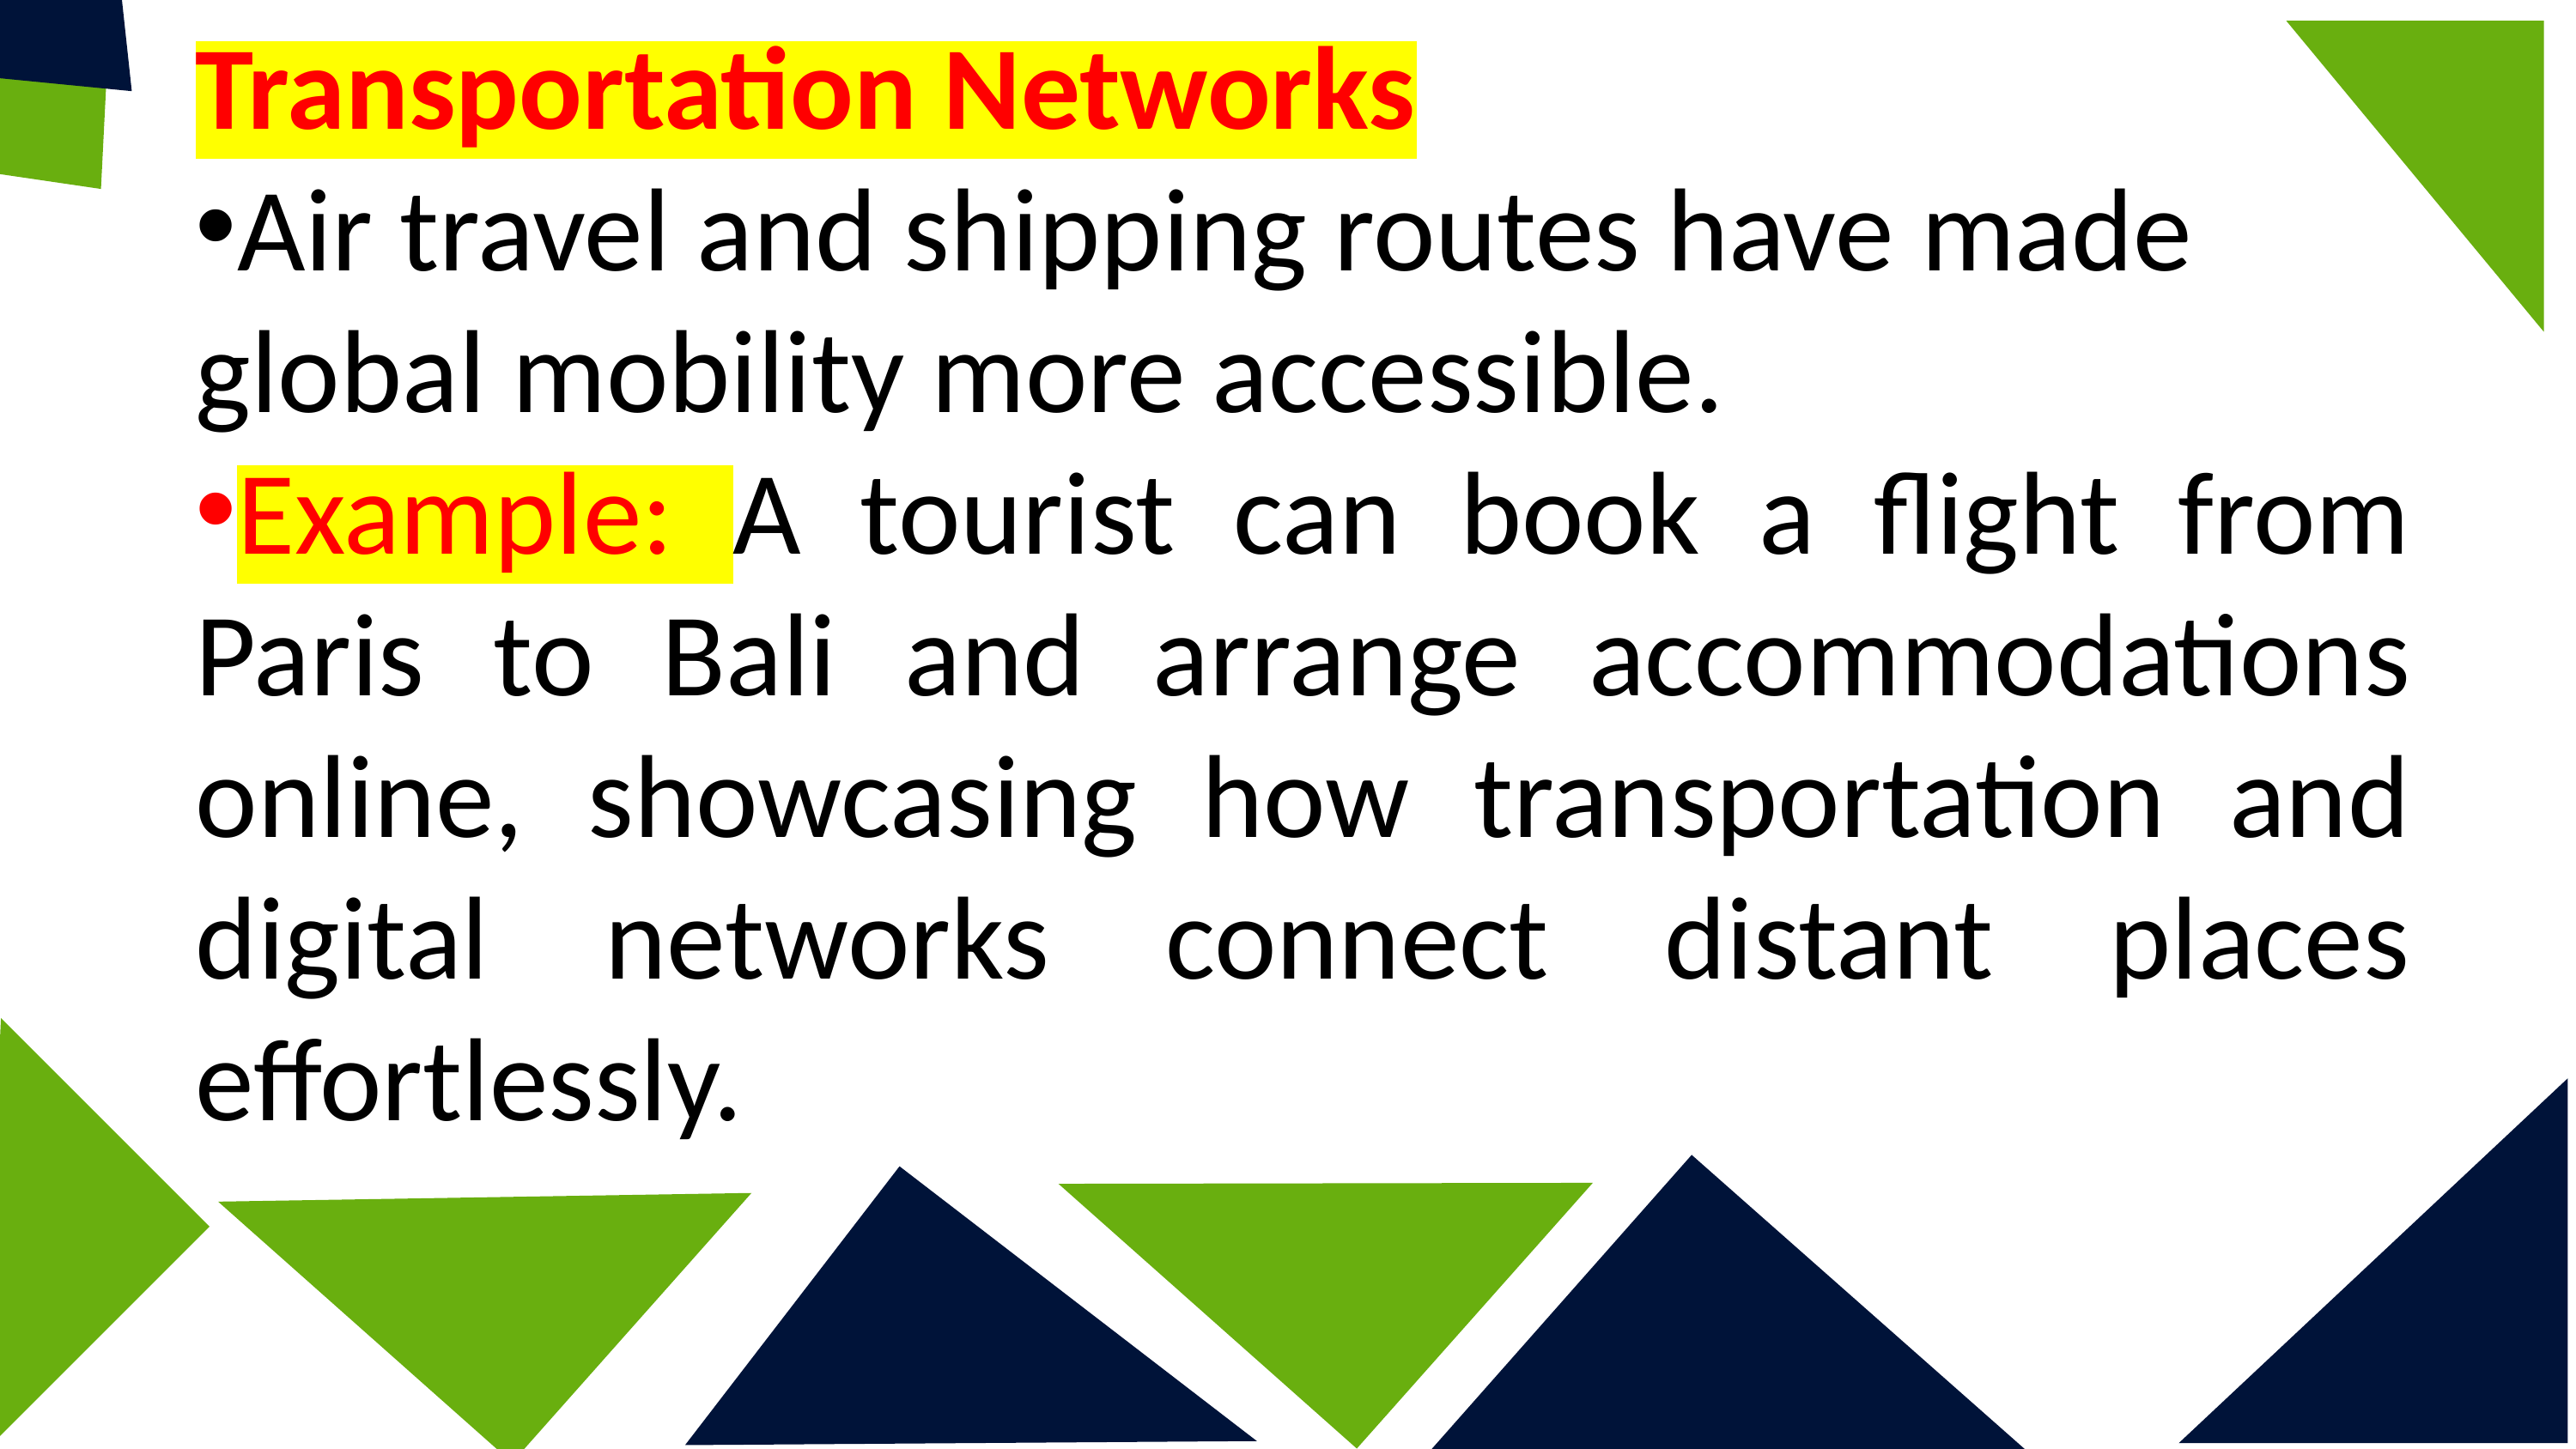

Transportation Networks
Air travel and shipping routes have made global mobility more accessible.
Example: A tourist can book a flight from Paris to Bali and arrange accommodations online, showcasing how transportation and digital networks connect distant places effortlessly.